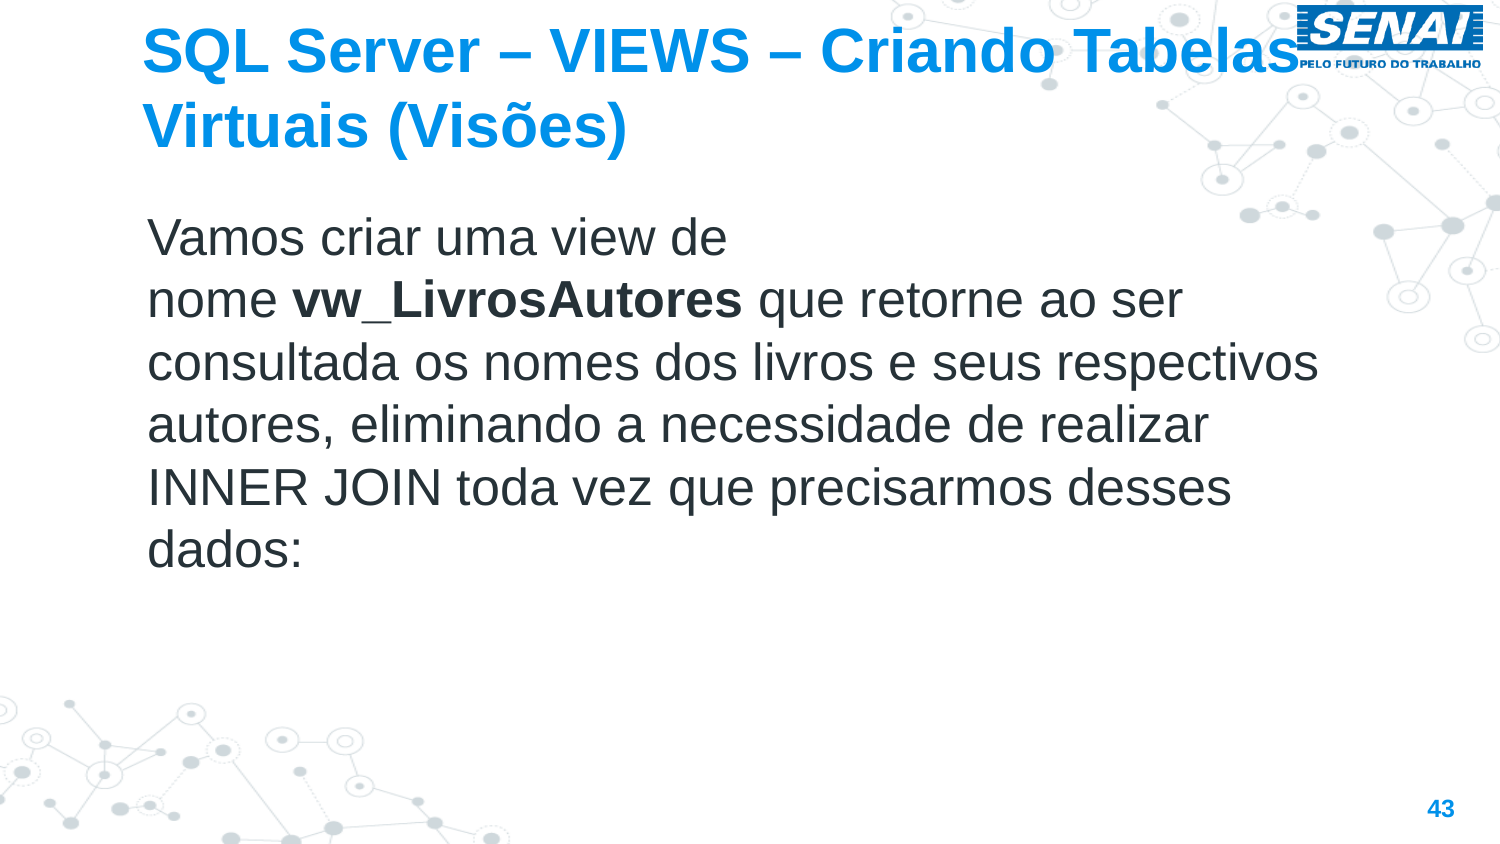

# SQL Server – VIEWS – Criando Tabelas Virtuais (Visões)
Vamos criar uma view de nome vw_LivrosAutores que retorne ao ser consultada os nomes dos livros e seus respectivos autores, eliminando a necessidade de realizar INNER JOIN toda vez que precisarmos desses dados:
43